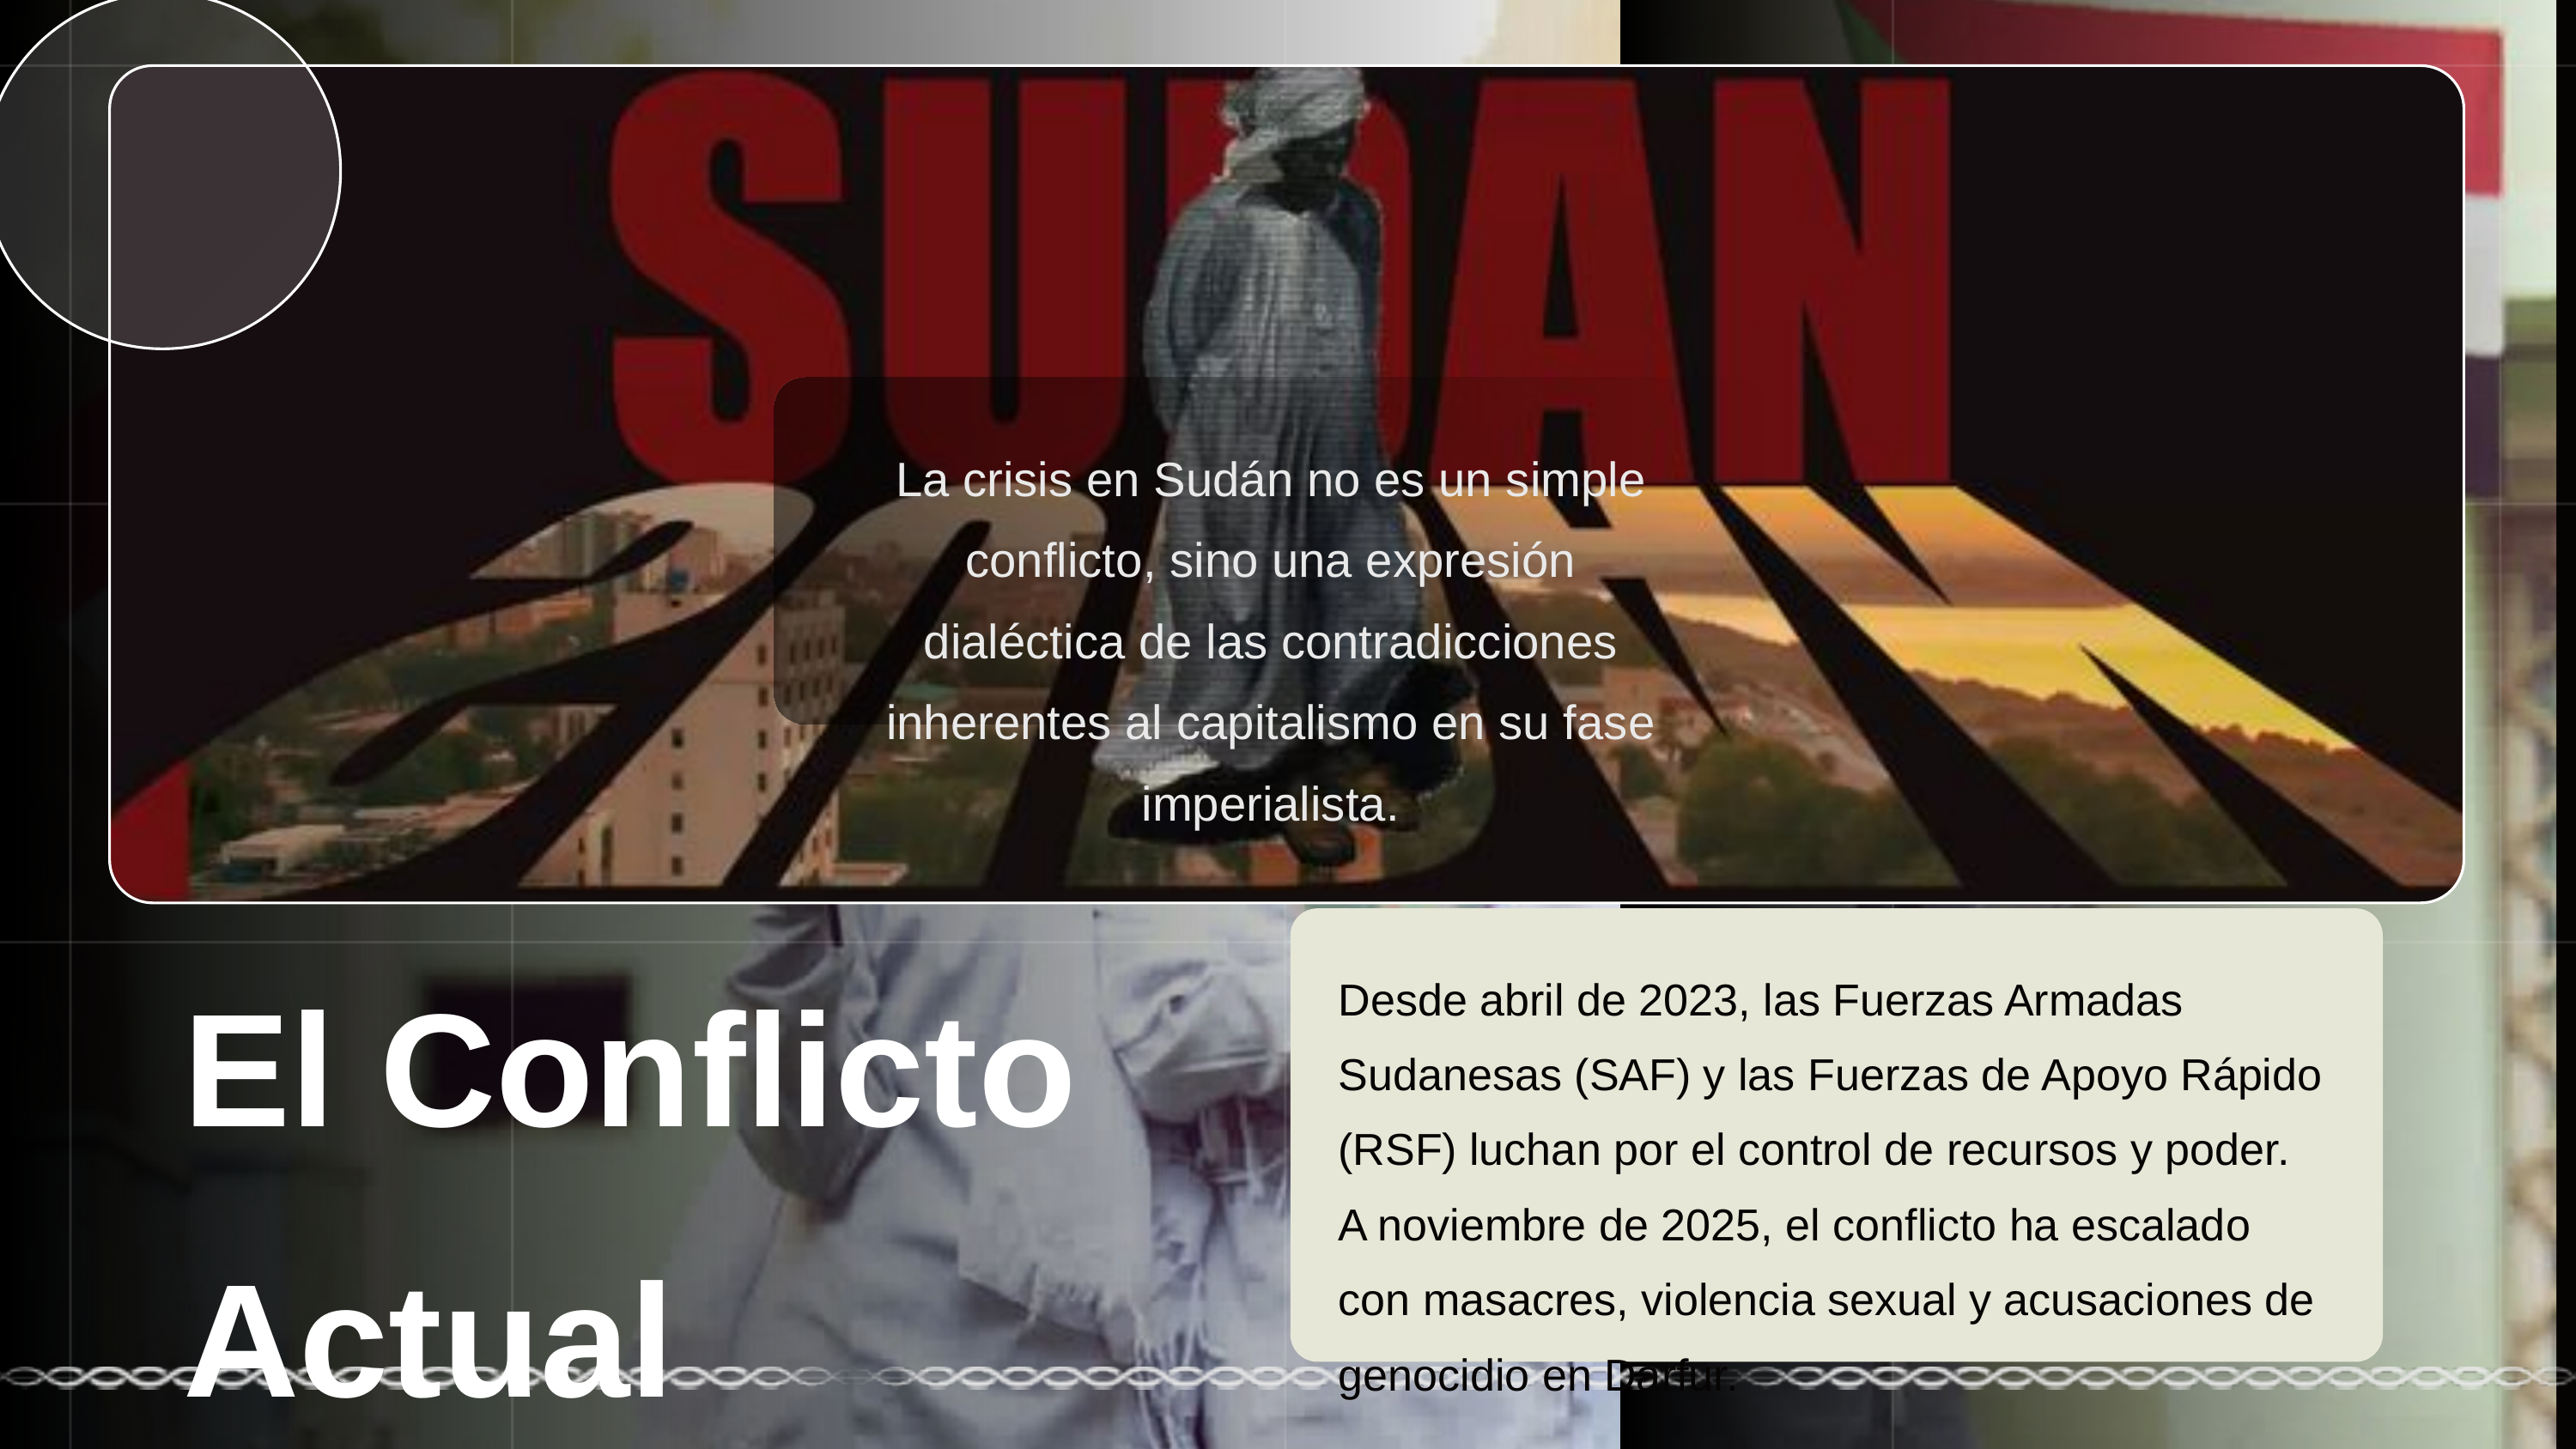

La crisis en Sudán no es un simple conflicto, sino una expresión dialéctica de las contradicciones inherentes al capitalismo en su fase imperialista.

Desde abril de 2023, las Fuerzas Armadas Sudanesas (SAF) y las Fuerzas de Apoyo Rápido (RSF) luchan por el control de recursos y poder.
A noviembre de 2025, el conflicto ha escalado con masacres, violencia sexual y acusaciones de genocidio en Darfur.
El Conflicto Actual